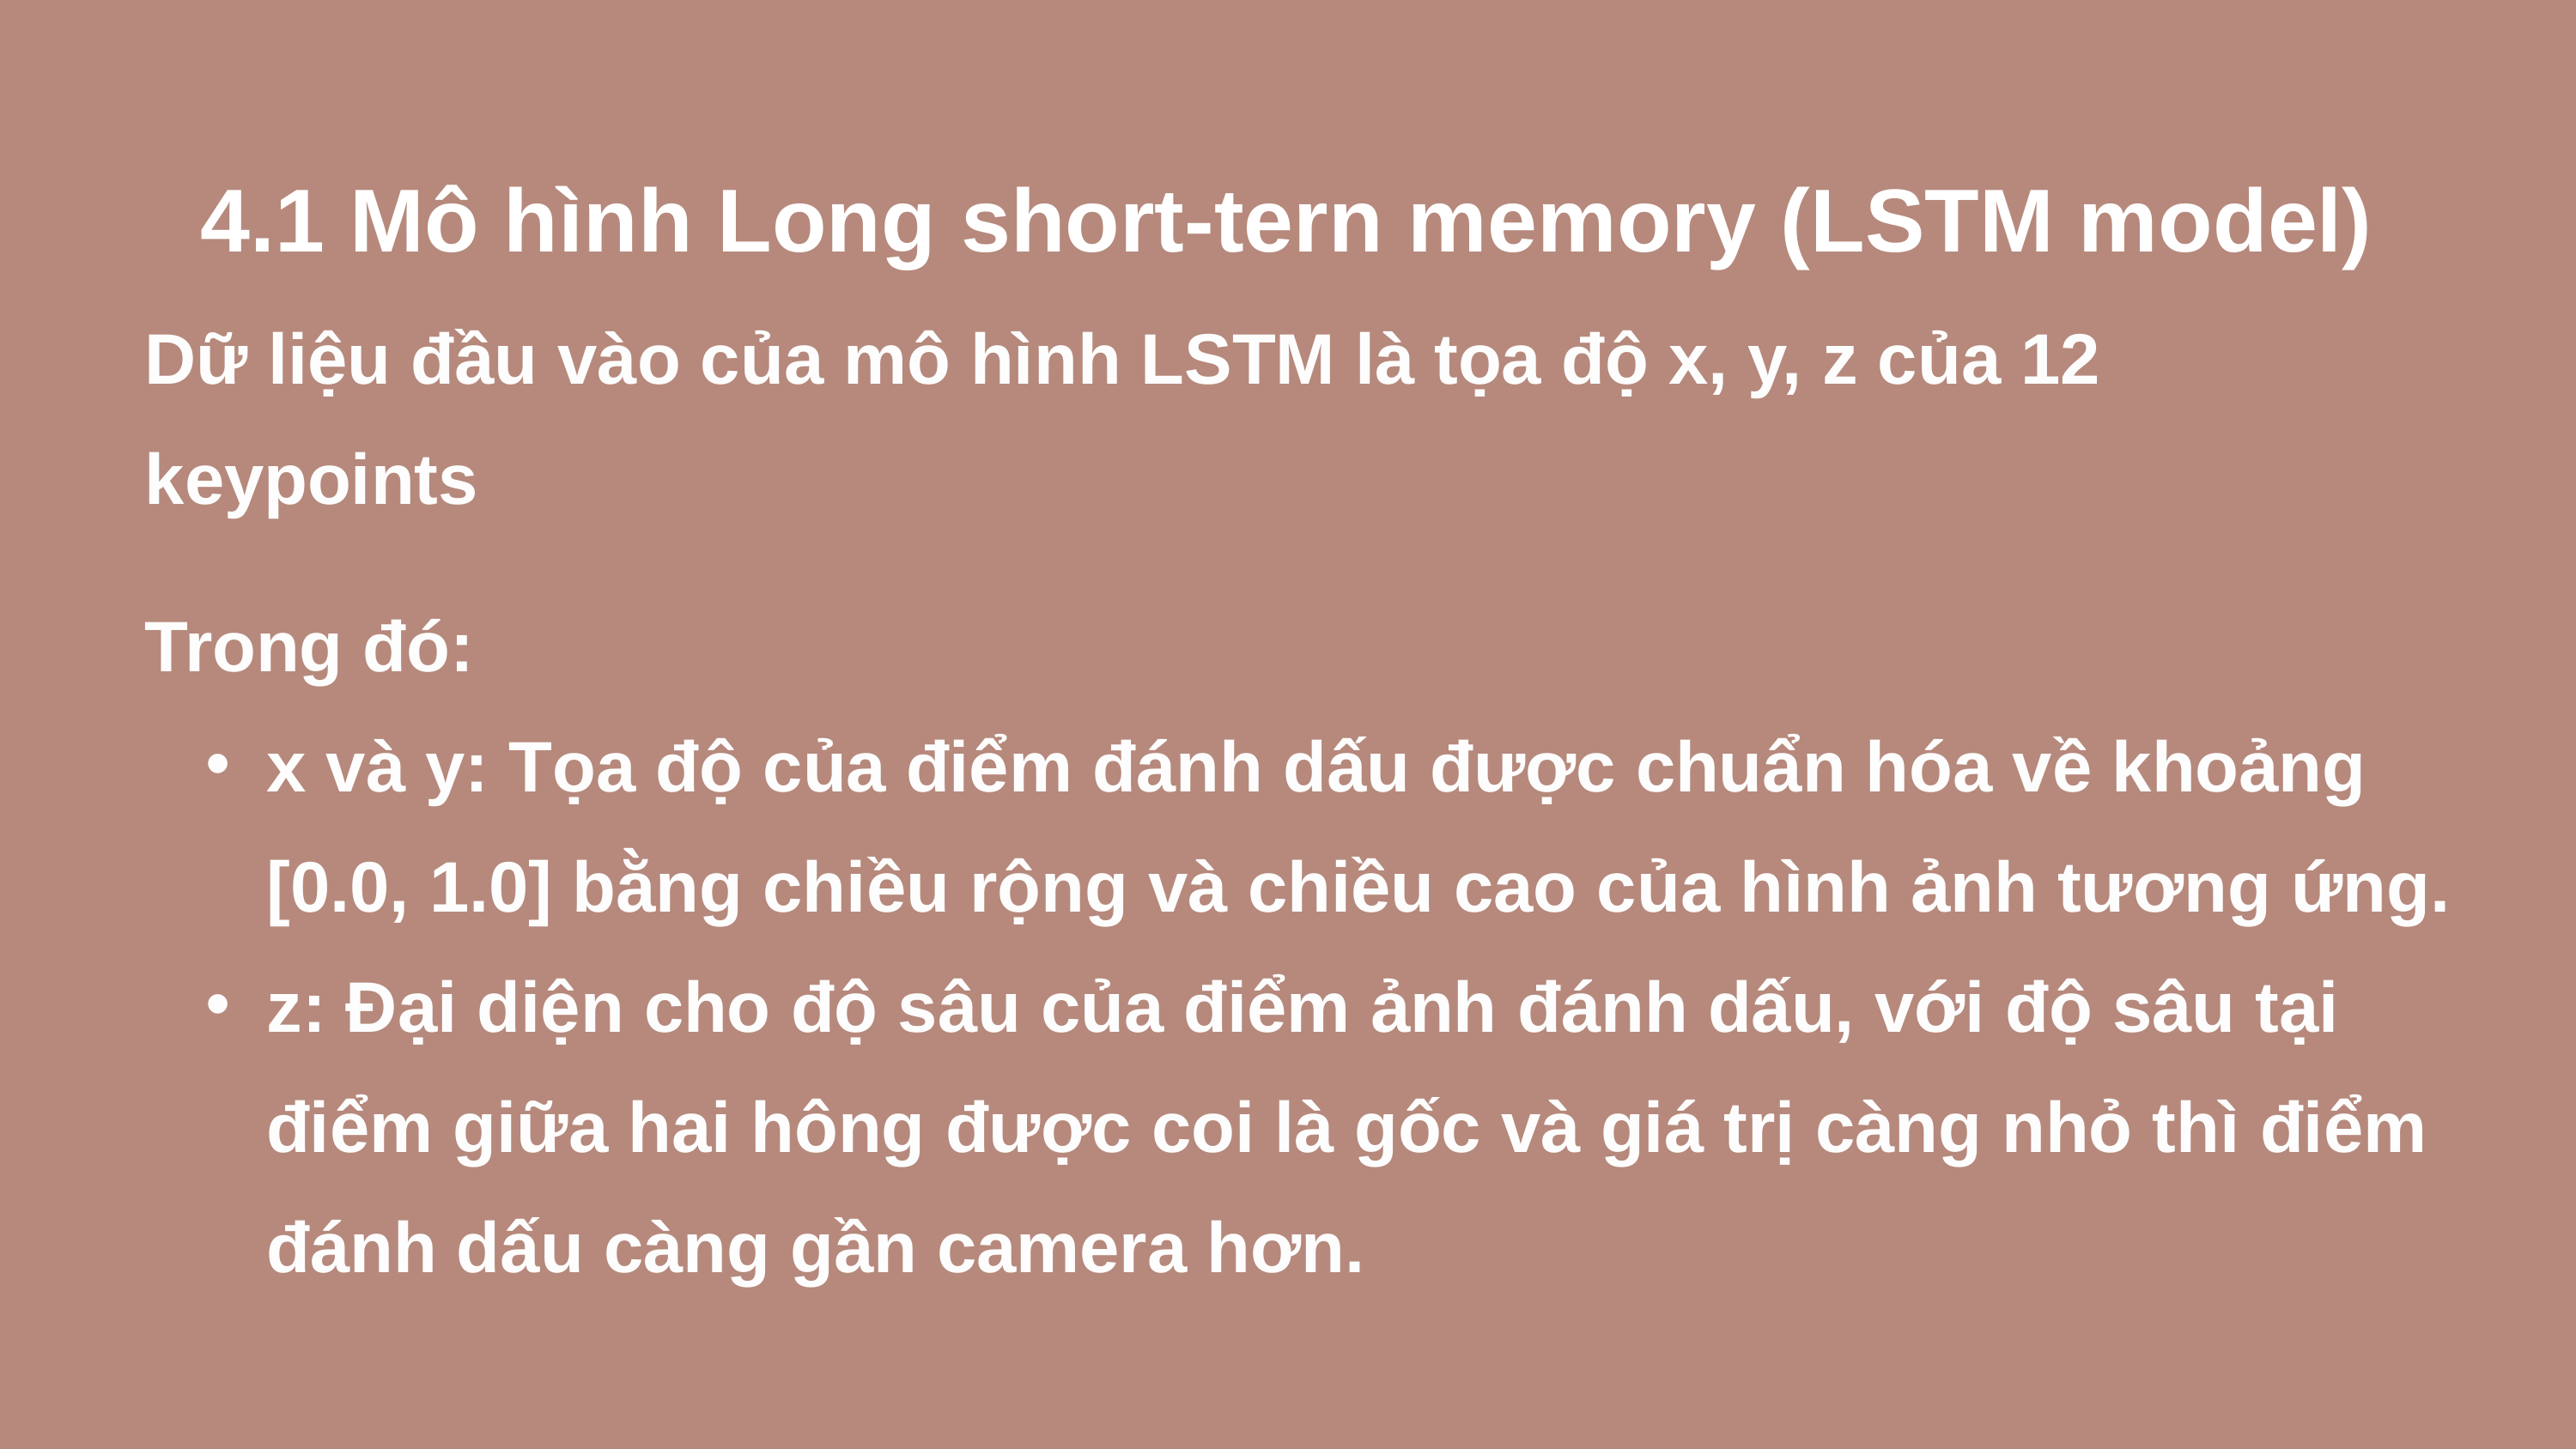

4.1 Mô hình Long short-tern memory (LSTM model)

Dữ liệu đầu vào của mô hình LSTM là tọa độ x, y, z của 12 keypoints
Trong đó:
x và y: Tọa độ của điểm đánh dấu được chuẩn hóa về khoảng [0.0, 1.0] bằng chiều rộng và chiều cao của hình ảnh tương ứng.
z: Đại diện cho độ sâu của điểm ảnh đánh dấu, với độ sâu tại điểm giữa hai hông được coi là gốc và giá trị càng nhỏ thì điểm đánh dấu càng gần camera hơn.